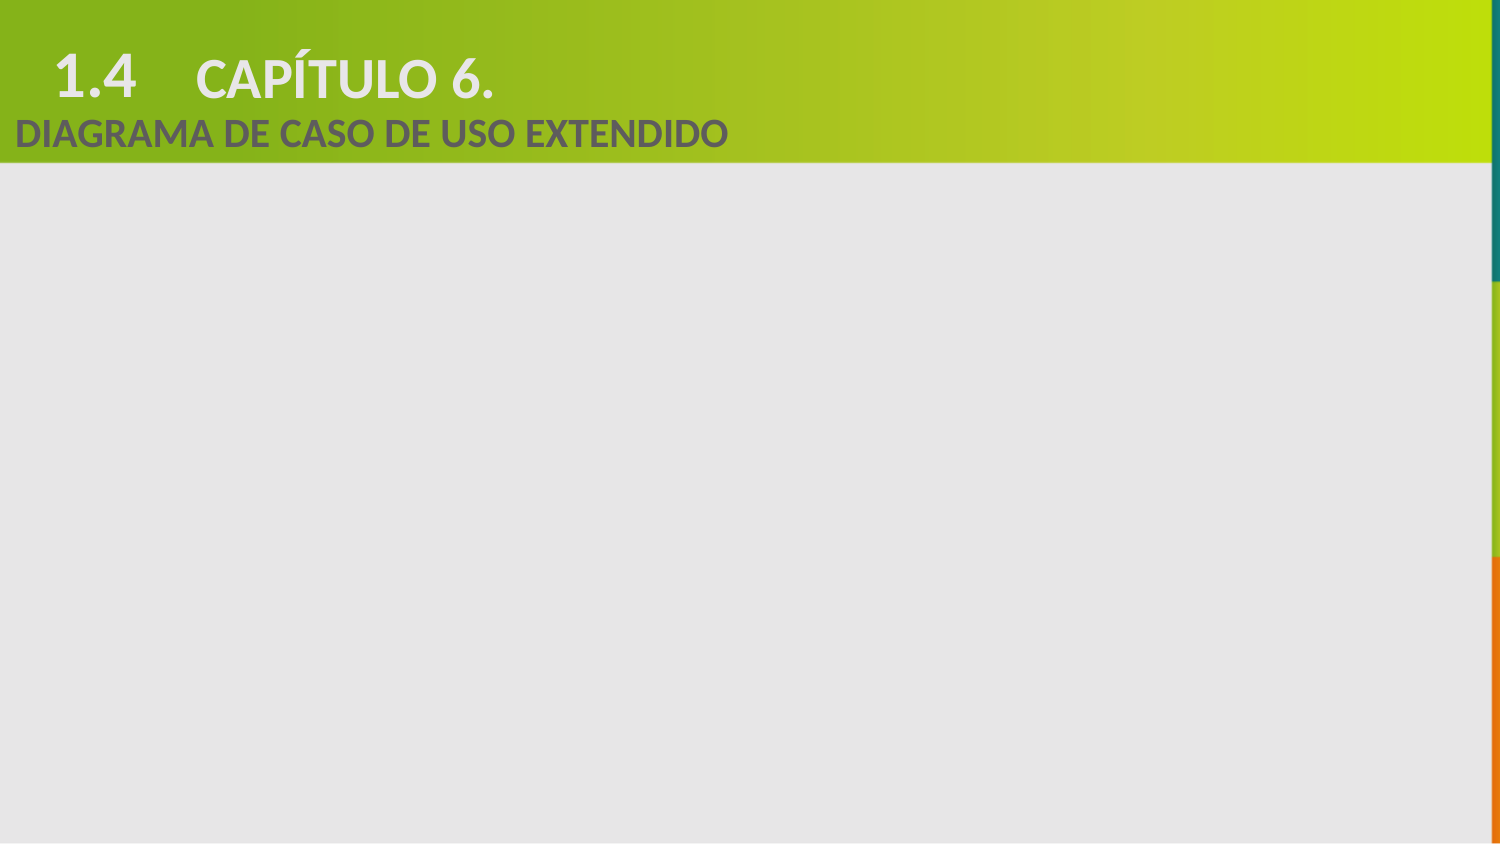

1.4
CAPÍTULO 6.
DIAGRAMA DE CASO DE USO EXTENDIDO